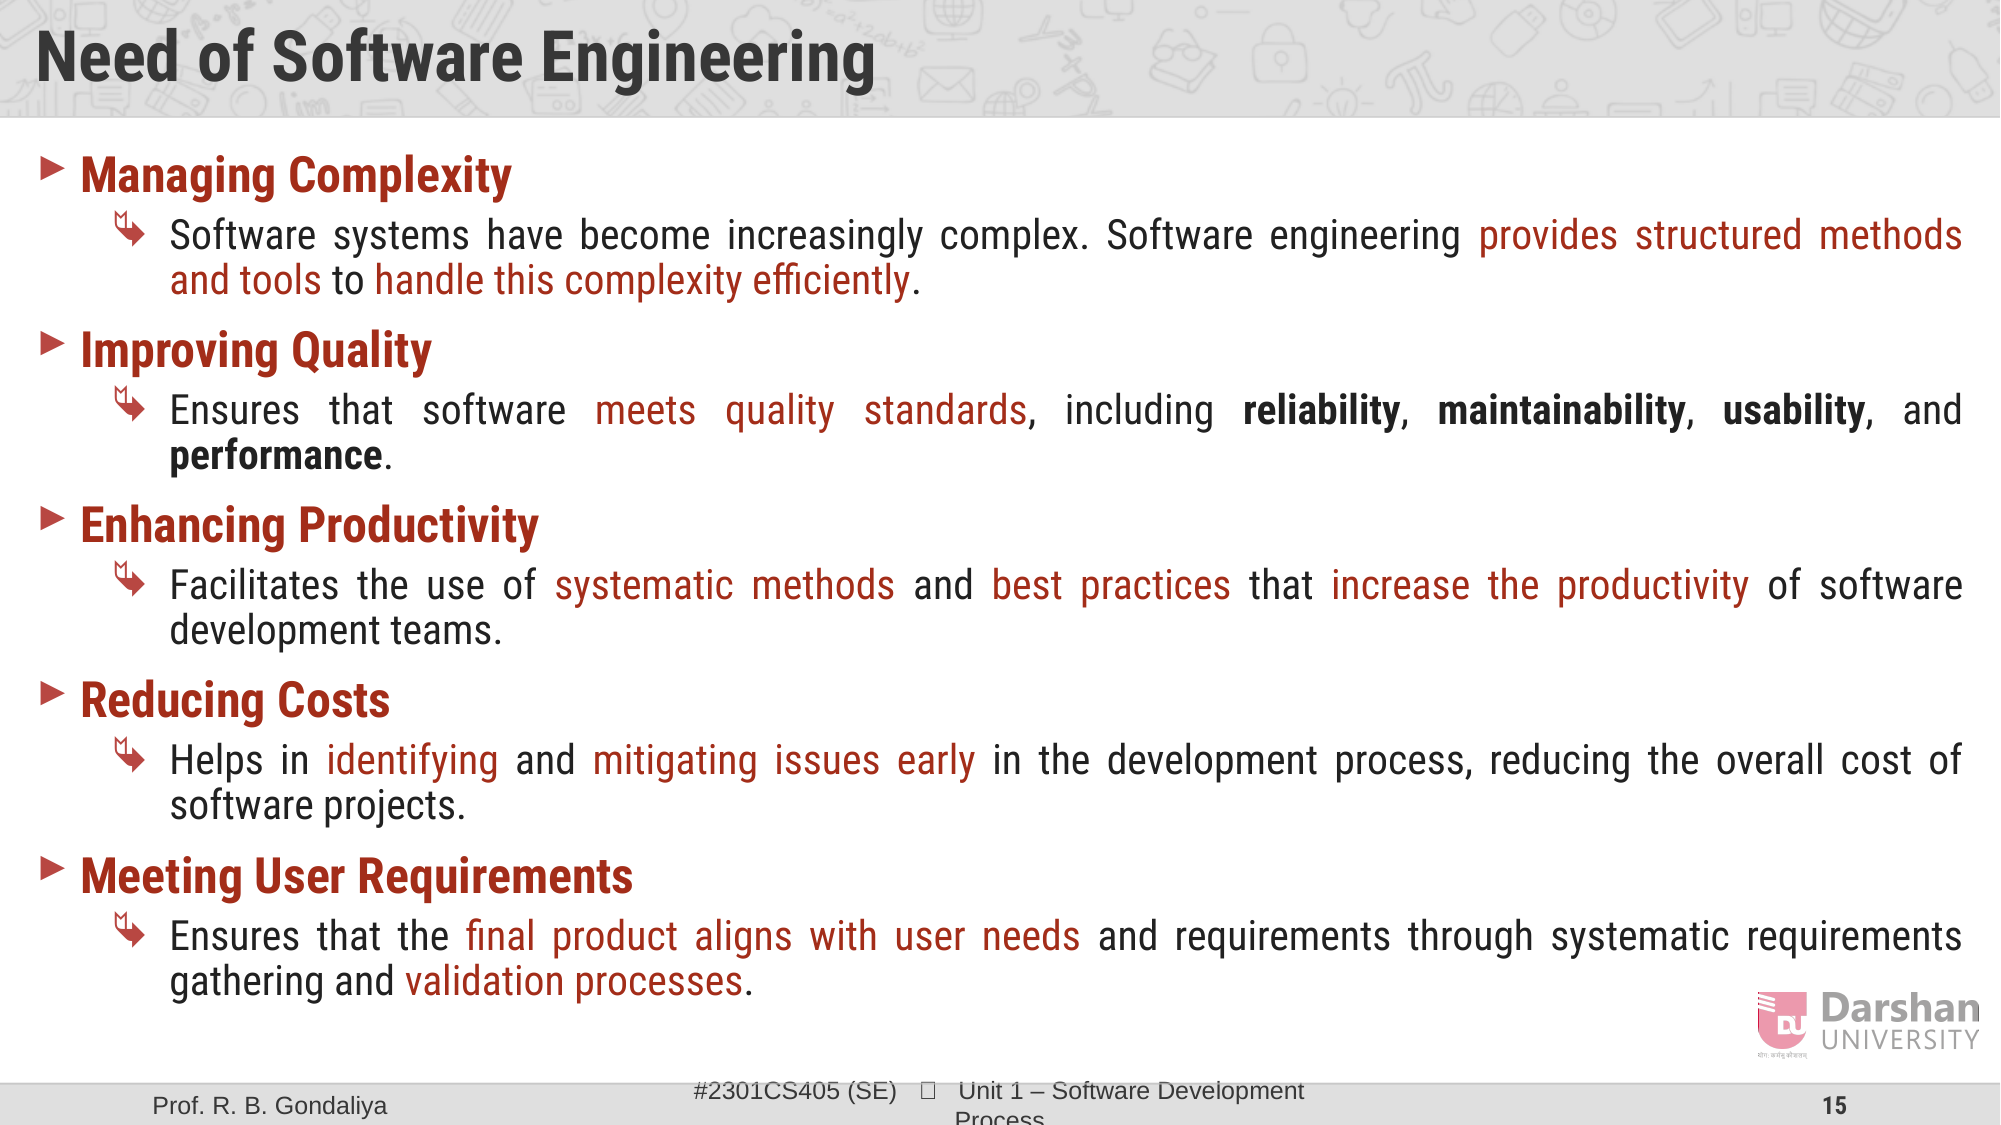

# Need of Software Engineering
Managing Complexity
Software systems have become increasingly complex. Software engineering provides structured methods and tools to handle this complexity efficiently.
Improving Quality
Ensures that software meets quality standards, including reliability, maintainability, usability, and performance.
Enhancing Productivity
Facilitates the use of systematic methods and best practices that increase the productivity of software development teams.
Reducing Costs
Helps in identifying and mitigating issues early in the development process, reducing the overall cost of software projects.
Meeting User Requirements
Ensures that the final product aligns with user needs and requirements through systematic requirements gathering and validation processes.